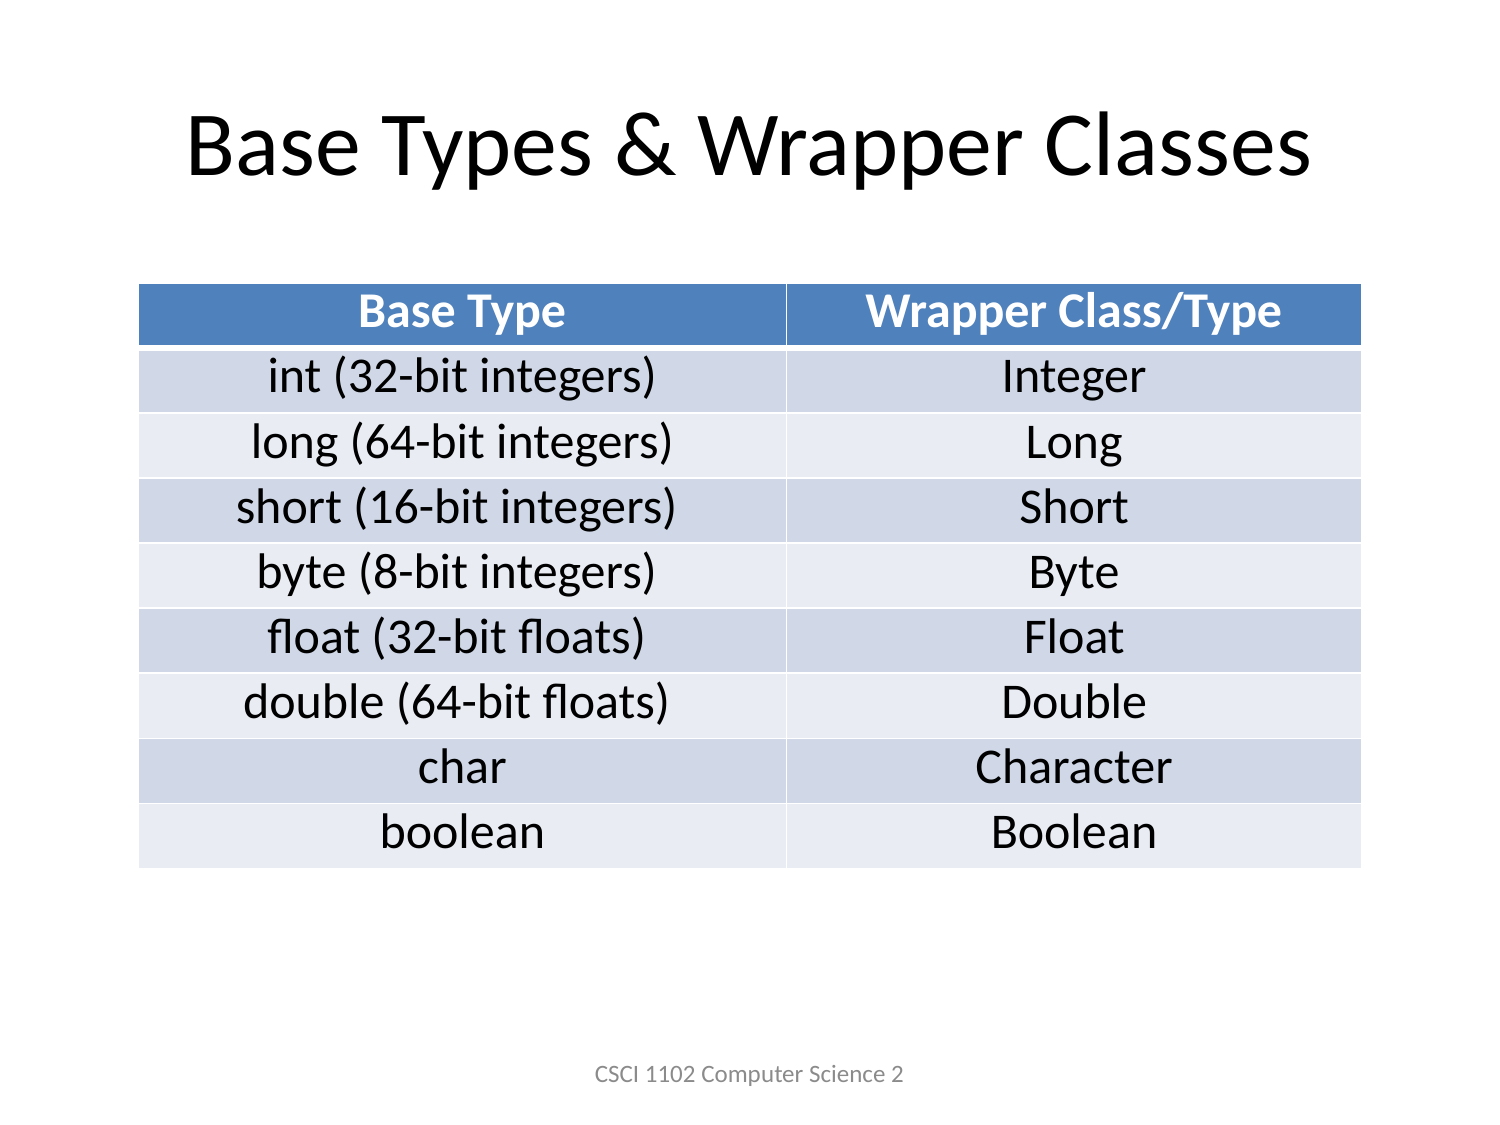

# Base Types & Wrapper Classes
| Base Type | Wrapper Class/Type |
| --- | --- |
| int (32-bit integers) | Integer |
| long (64-bit integers) | Long |
| short (16-bit integers) | Short |
| byte (8-bit integers) | Byte |
| float (32-bit floats) | Float |
| double (64-bit floats) | Double |
| char | Character |
| boolean | Boolean |
CSCI 1102 Computer Science 2